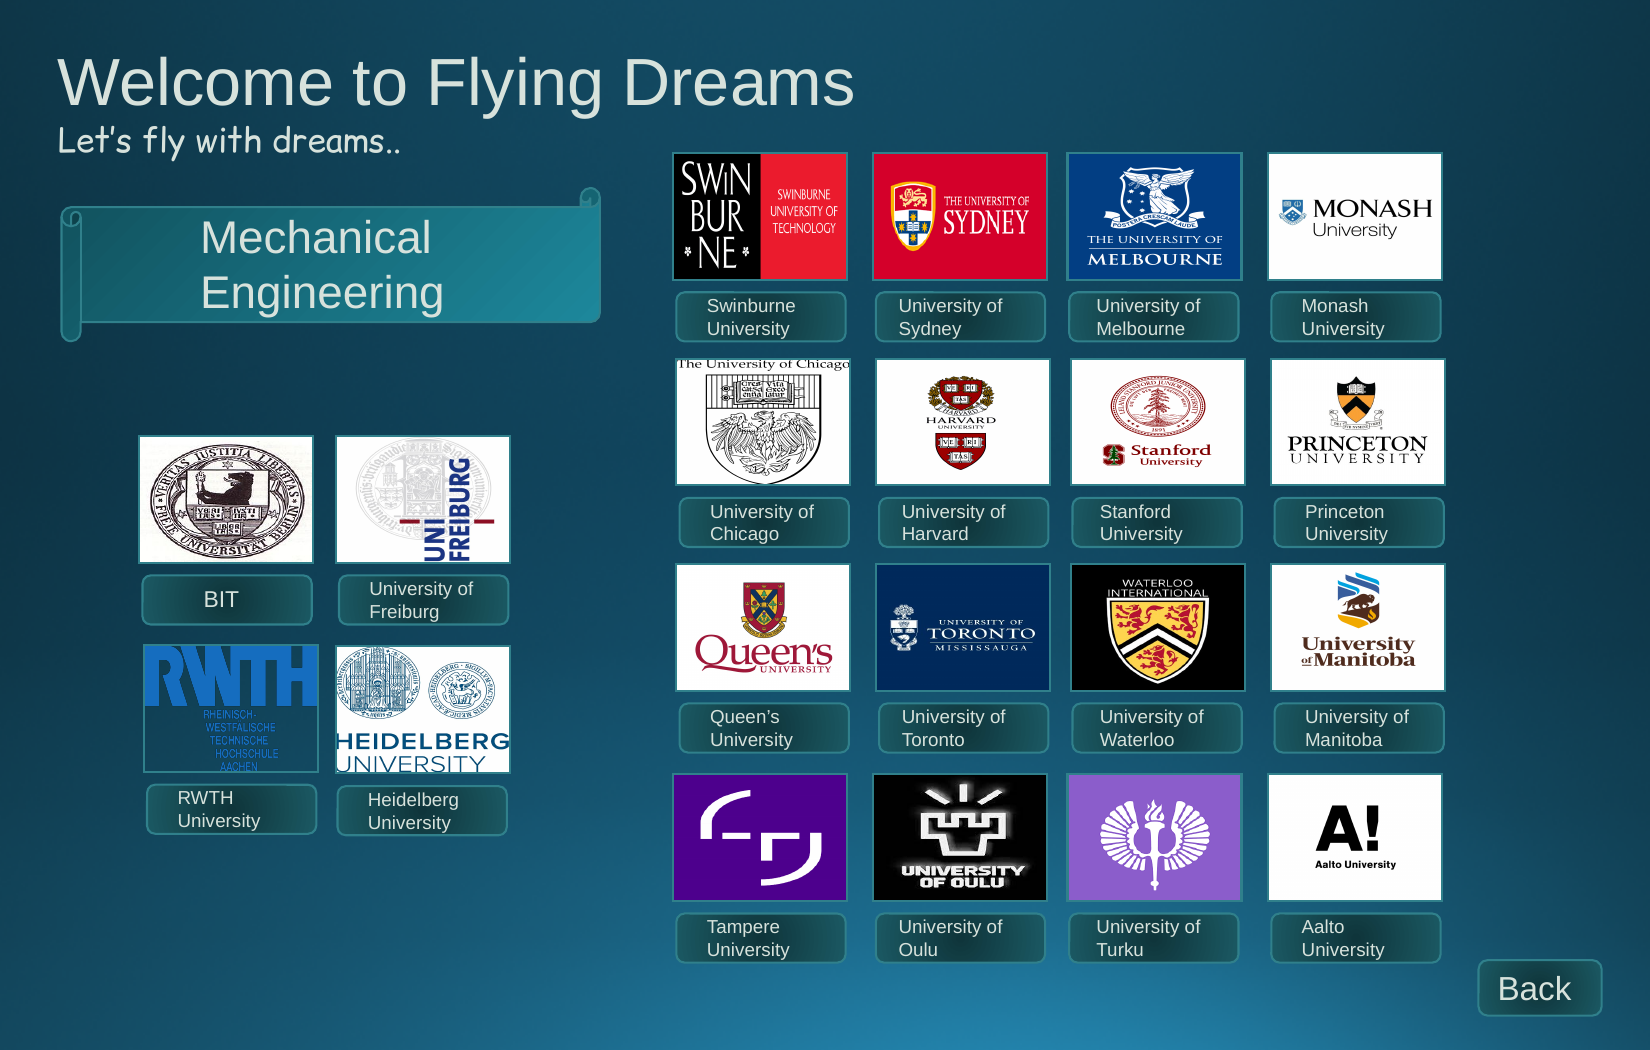

Welcome to Flying Dreams
Let’s fly with dreams..

Mechanical Engineering
Swinburne University
University of Sydney
University of Melbourne
Monash University

University of Chicago
University of Harvard
Stanford University
Princeton University

University of Freiburg

BIT

Queen’s University
University of Toronto
University of Waterloo
University of Manitoba

RWTH University
Heidelberg University

Tampere University
University of Oulu
University of Turku
Aalto University

 Back